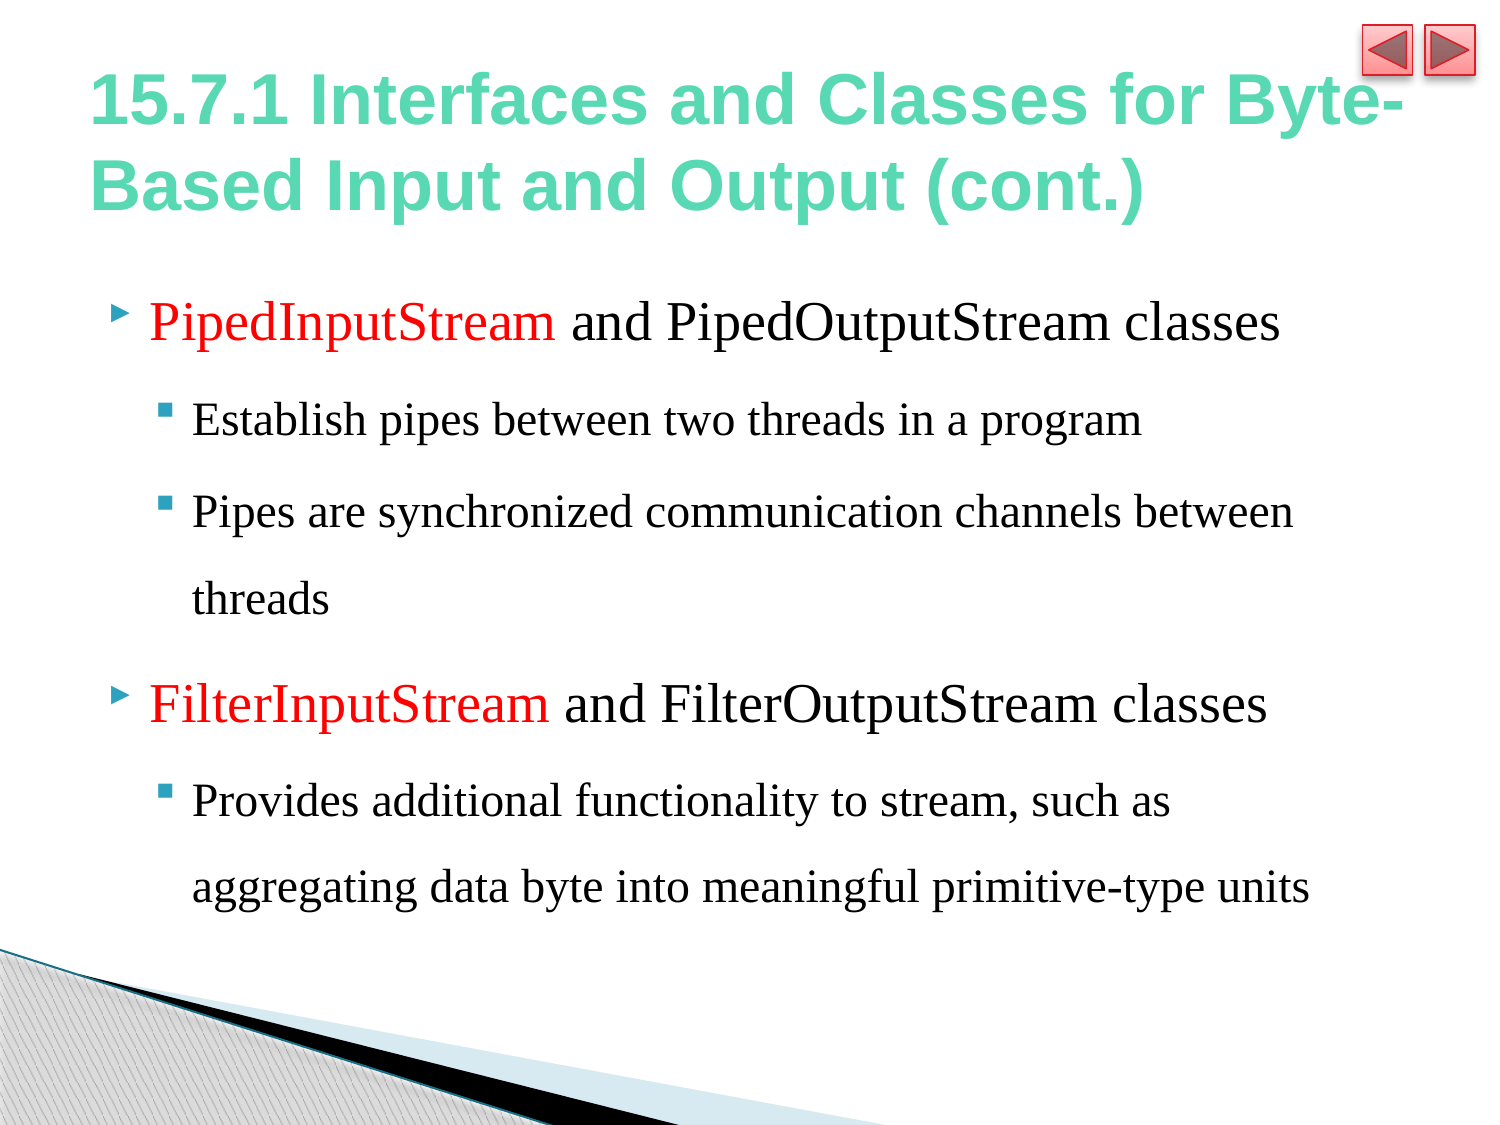

# 15.7.1 Interfaces and Classes for Byte-Based Input and Output (cont.)
PipedInputStream and PipedOutputStream classes
Establish pipes between two threads in a program
Pipes are synchronized communication channels between threads
FilterInputStream and FilterOutputStream classes
Provides additional functionality to stream, such as aggregating data byte into meaningful primitive-type units